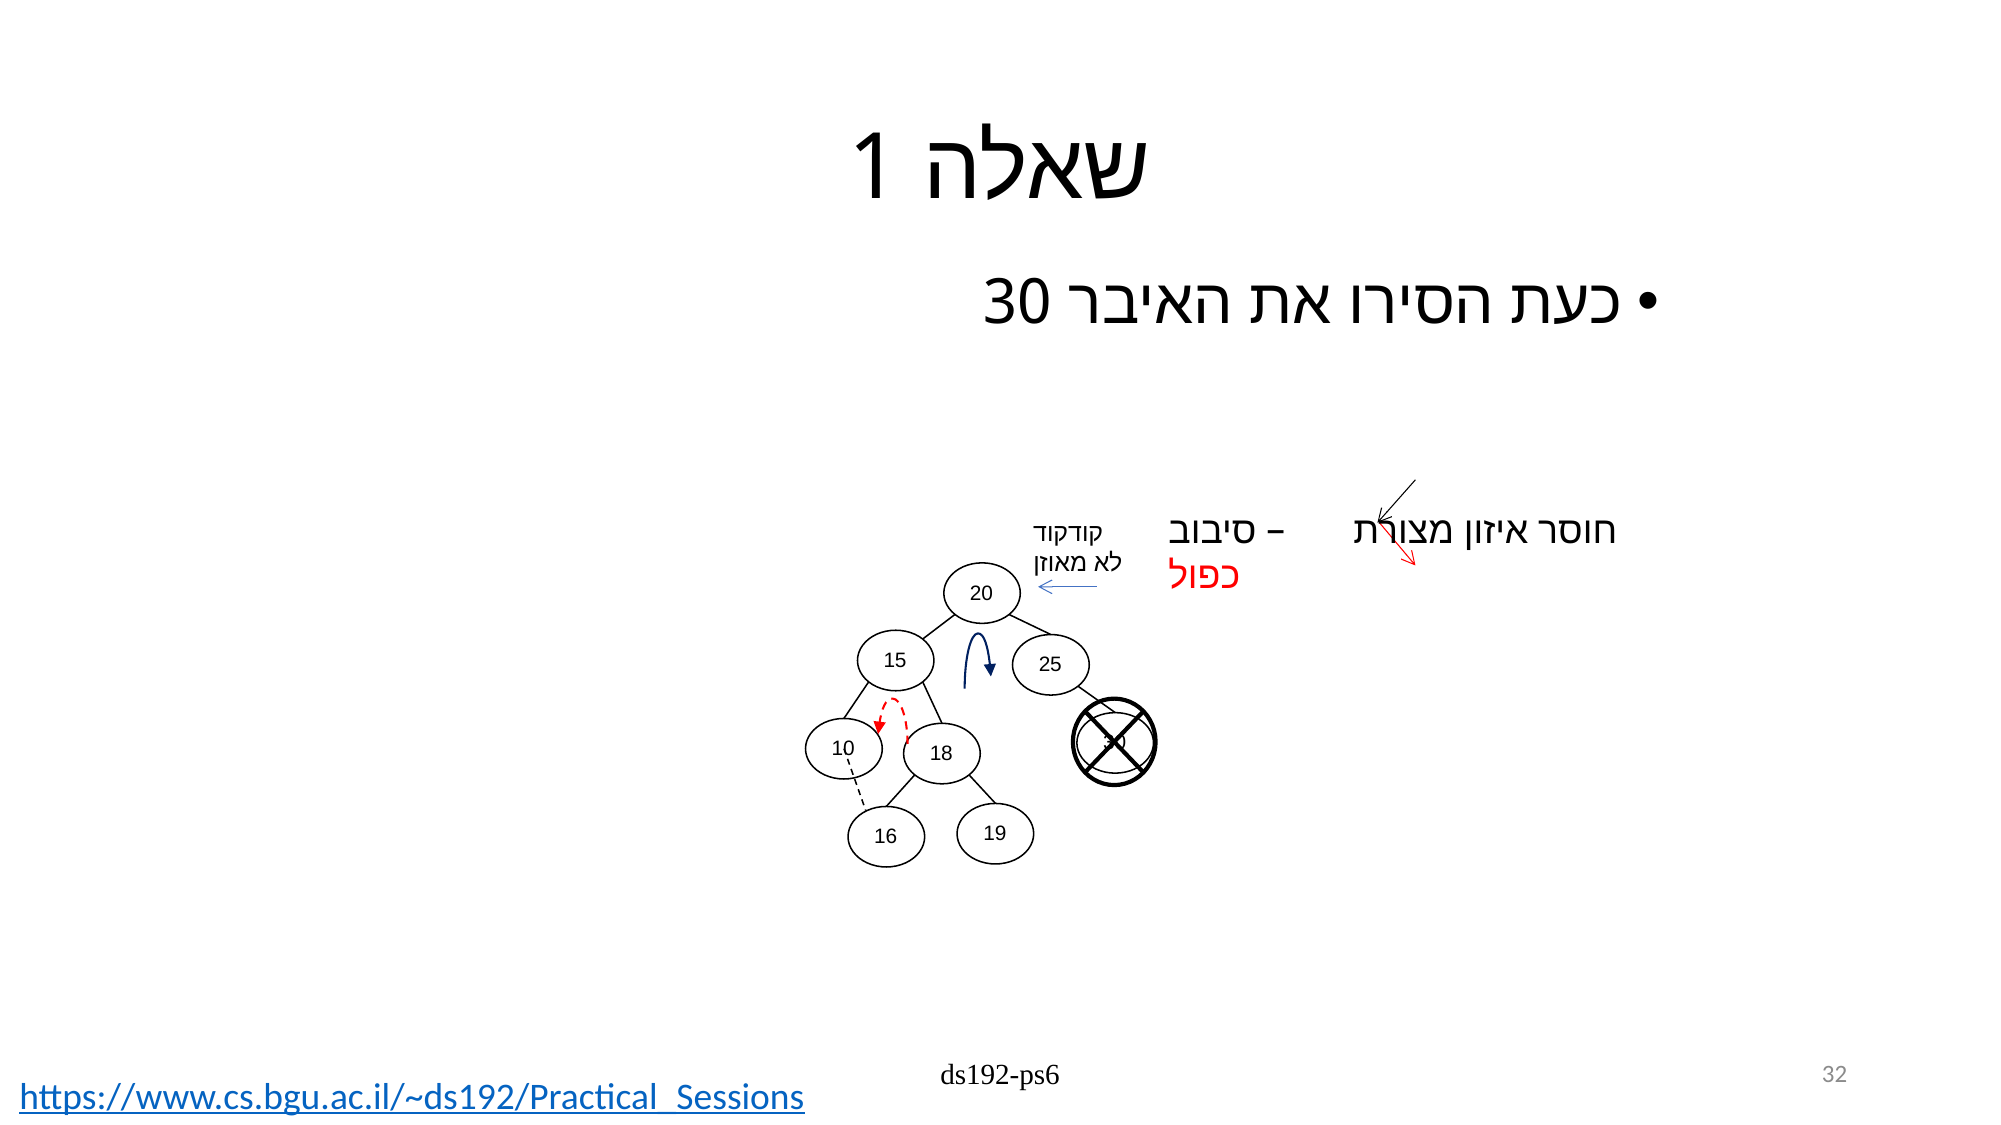

# שאלה 1
כעת הסירו את האיבר 30
חוסר איזון מצורת       – סיבוב כפול
קודקוד לא מאוזן
20

15

10
25

30
18

19

16
ds192-ps6
32
https://www.cs.bgu.ac.il/~ds192/Practical_Sessions